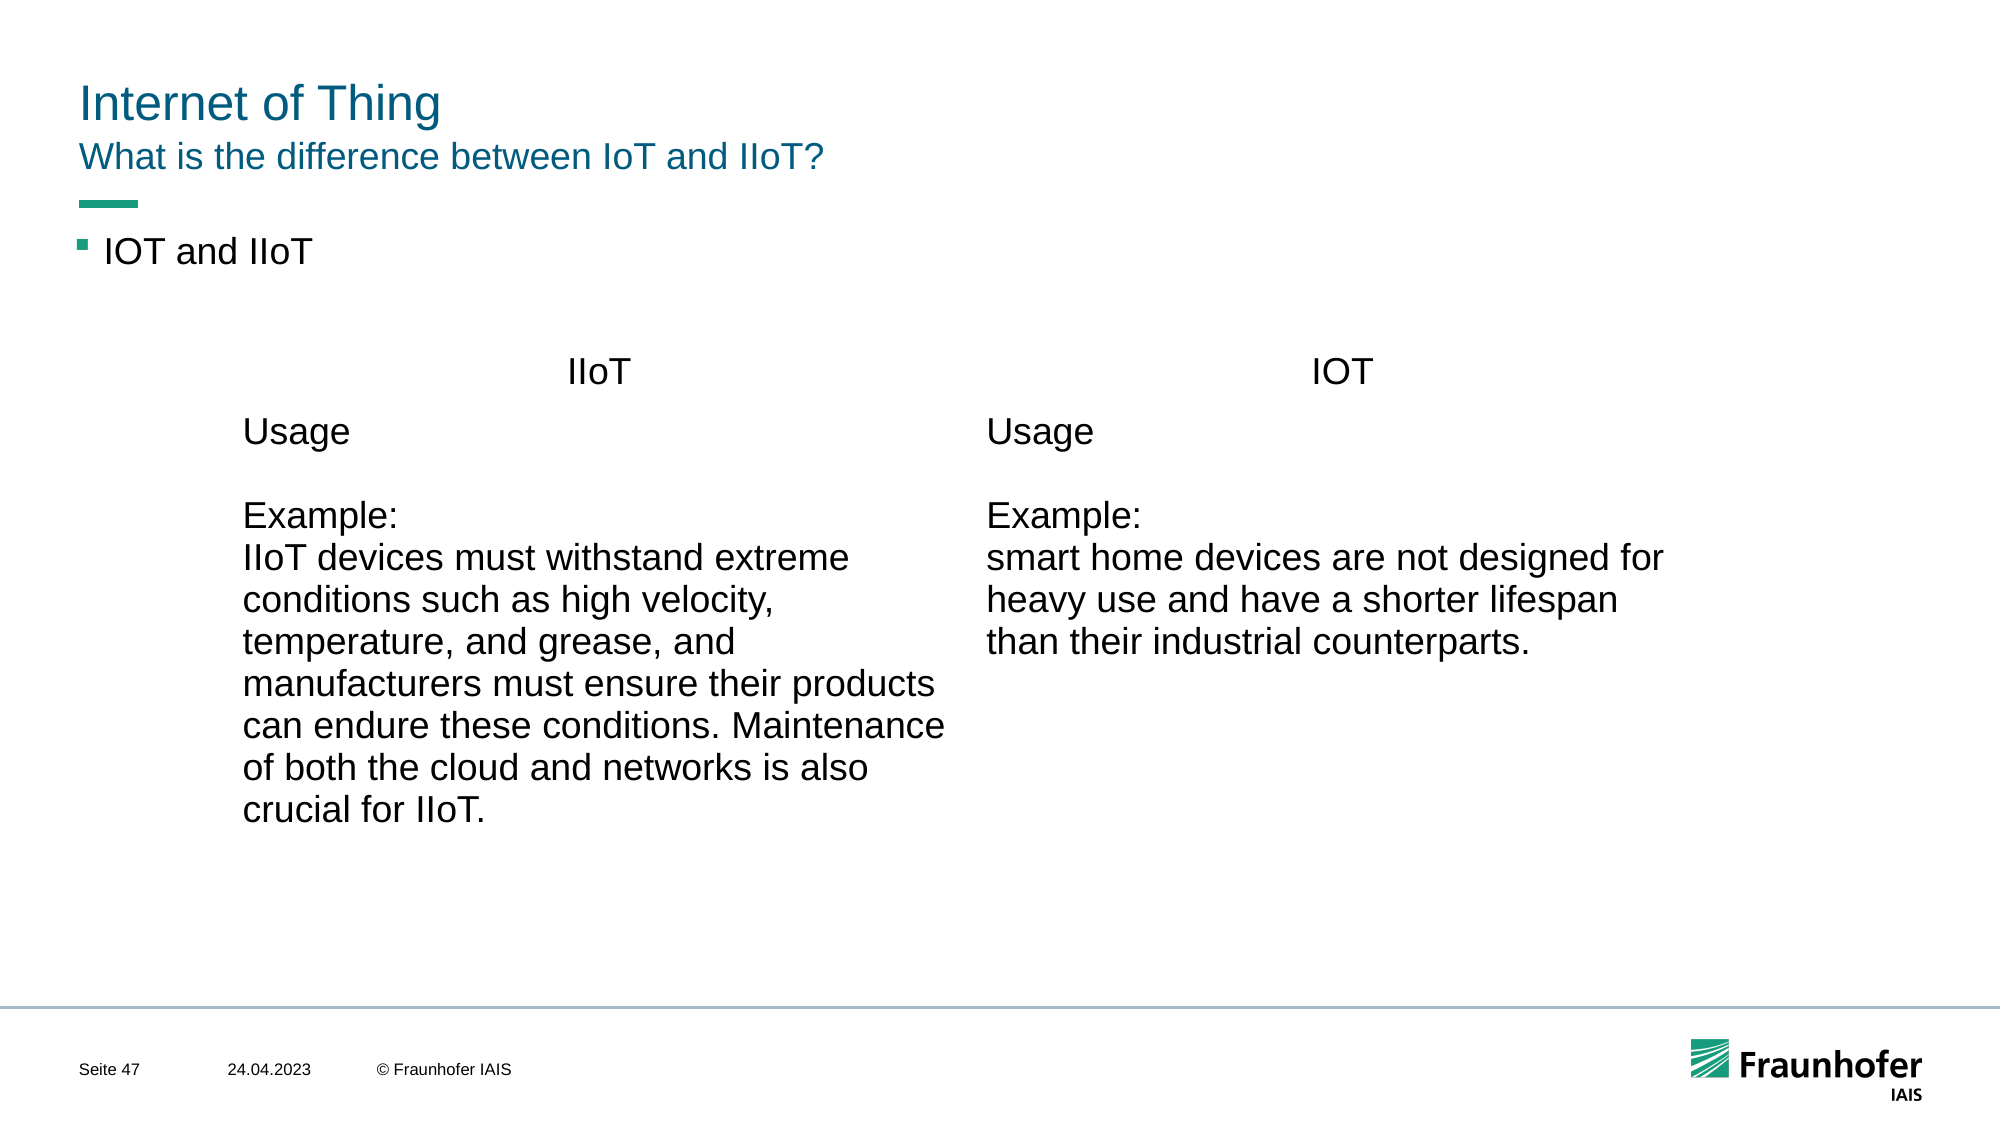

# Internet of Thing
What is the difference between IoT and IIoT?
IOT and IIoT

| IIoT | IOT |
| --- | --- |
| Usage Example: IIoT devices must withstand extreme conditions such as high velocity, temperature, and grease, and manufacturers must ensure their products can endure these conditions. Maintenance of both the cloud and networks is also crucial for IIoT. | Usage Example: smart home devices are not designed for heavy use and have a shorter lifespan than their industrial counterparts. |
Seite 47
24.04.2023
© Fraunhofer IAIS